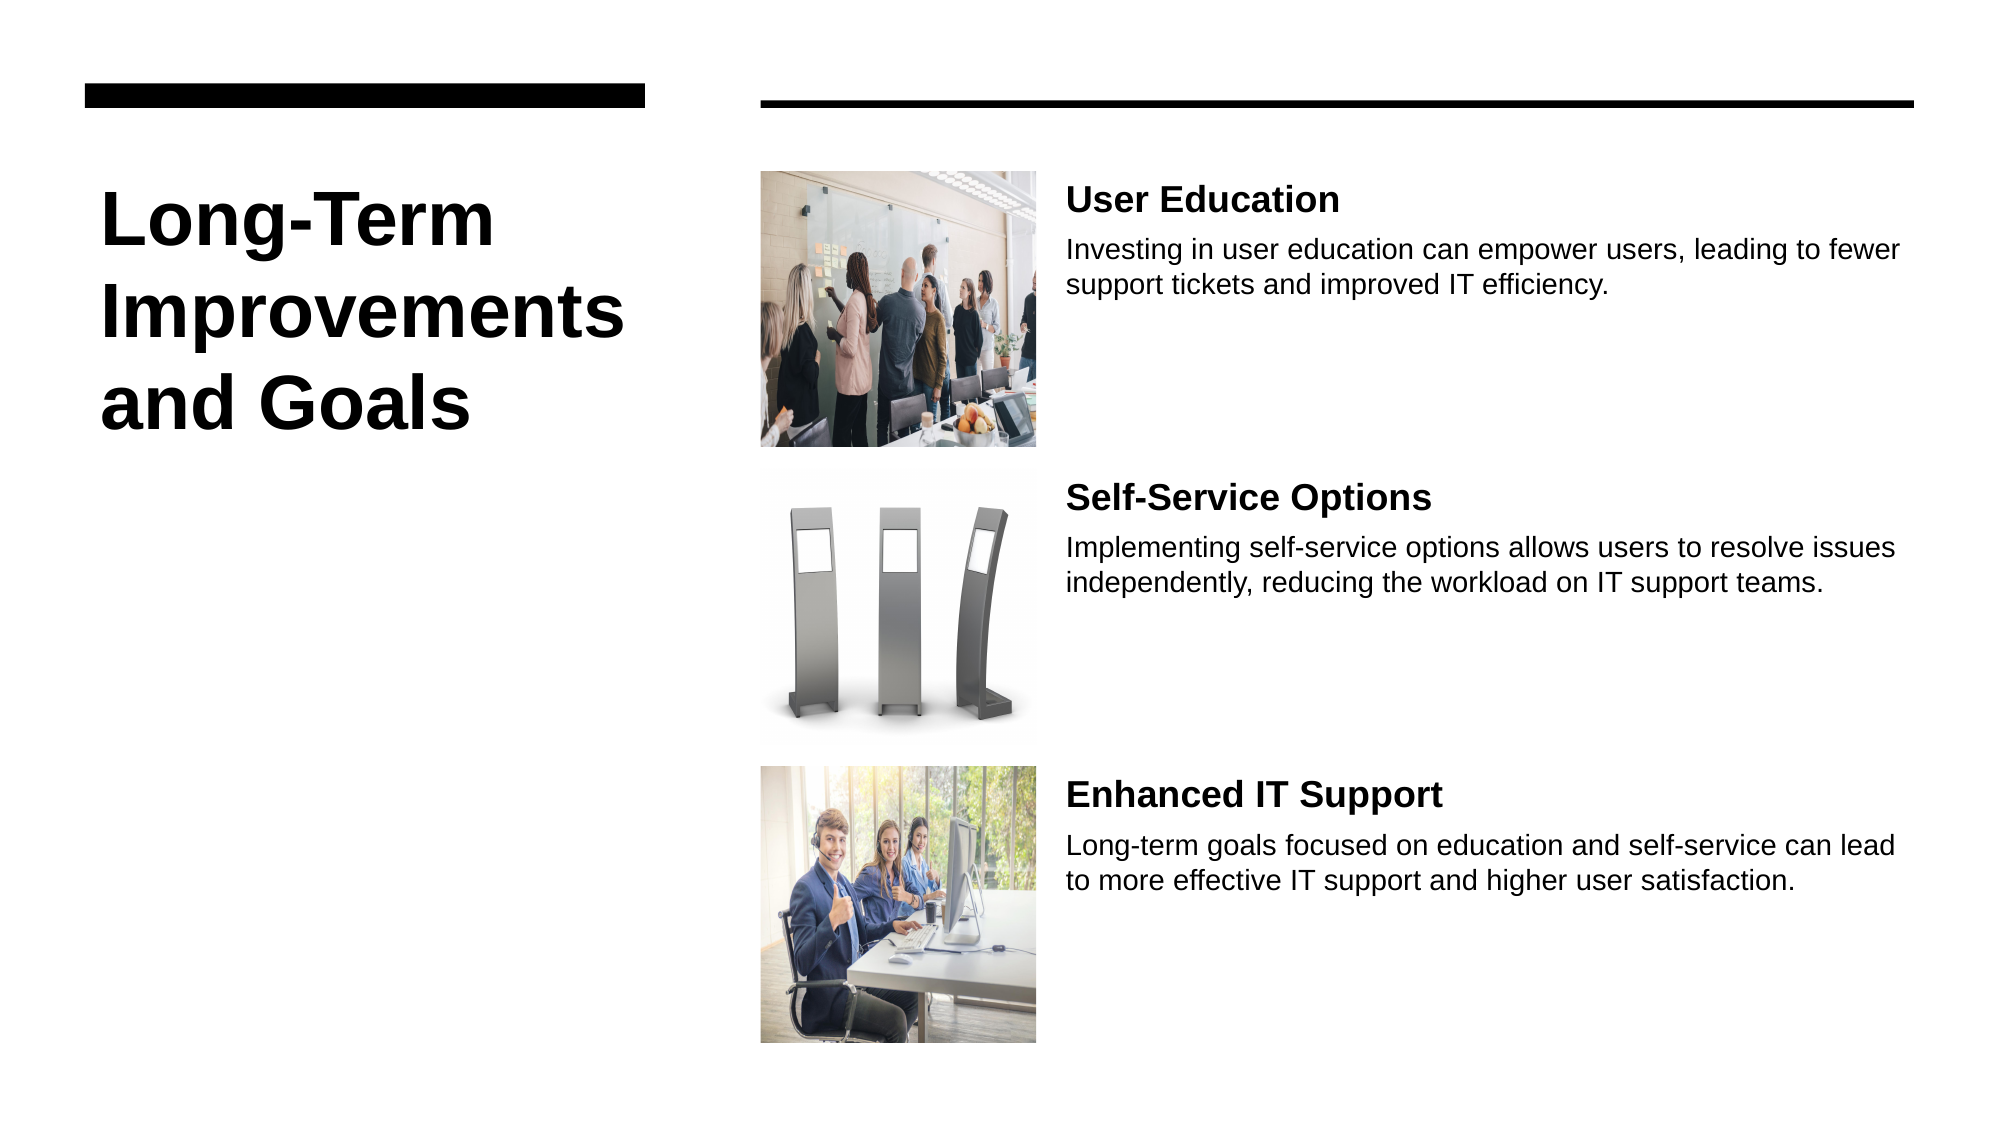

# Long-Term Improvements and Goals
User Education
Investing in user education can empower users, leading to fewer support tickets and improved IT efficiency.
Self-Service Options
Implementing self-service options allows users to resolve issues independently, reducing the workload on IT support teams.
Enhanced IT Support
Long-term goals focused on education and self-service can lead to more effective IT support and higher user satisfaction.
23